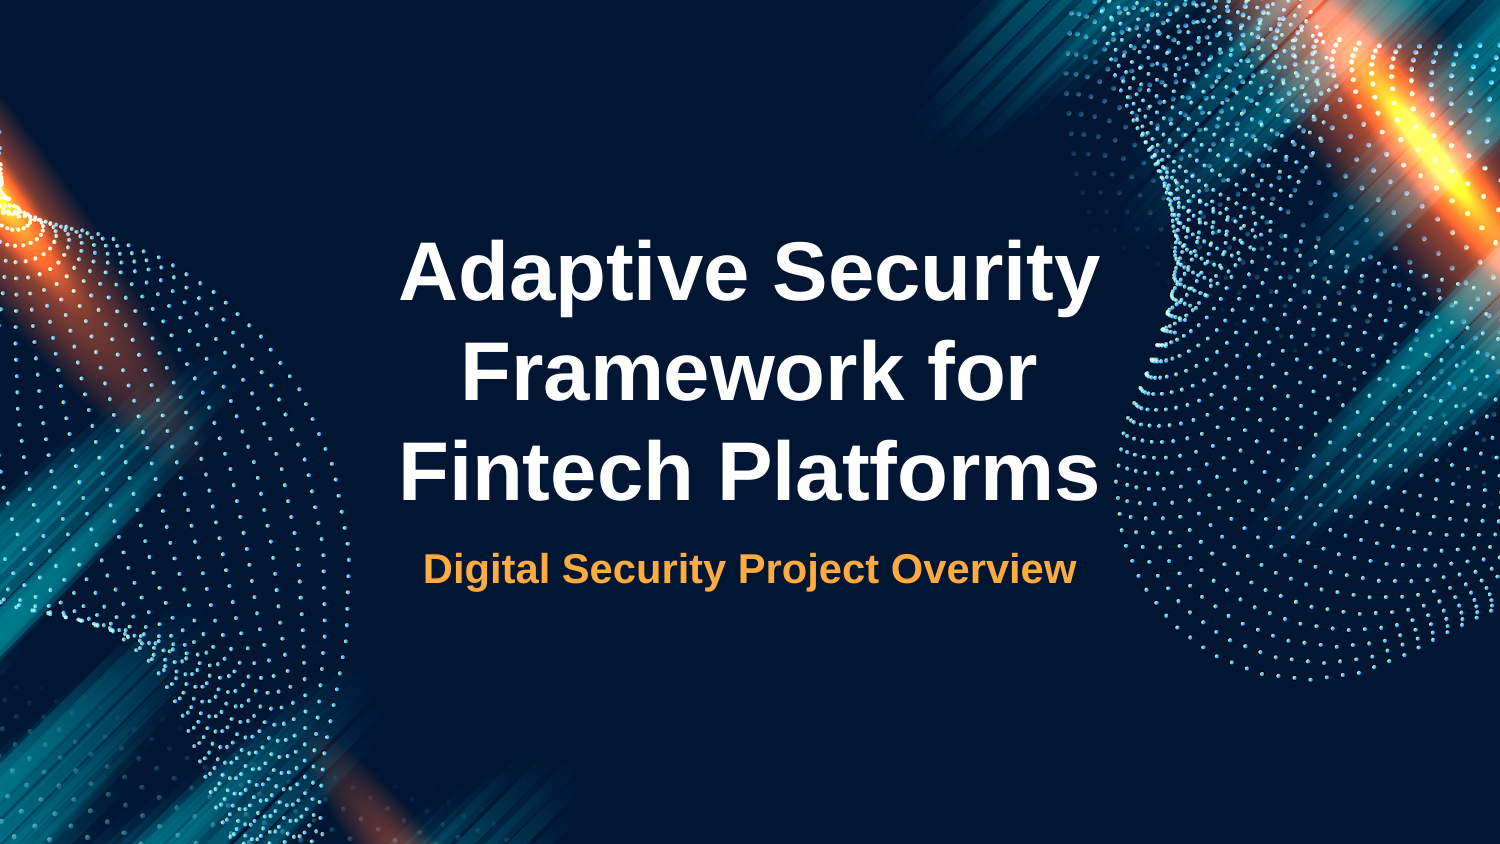

Introduction
Adaptive Security Framework for Fintech Platforms
This presentation discusses the design and implementation of an adaptive security framework tailored for modern fintech platforms, addressing the evolving threats in the digital financial services landscape.
Digital Security Project Overview